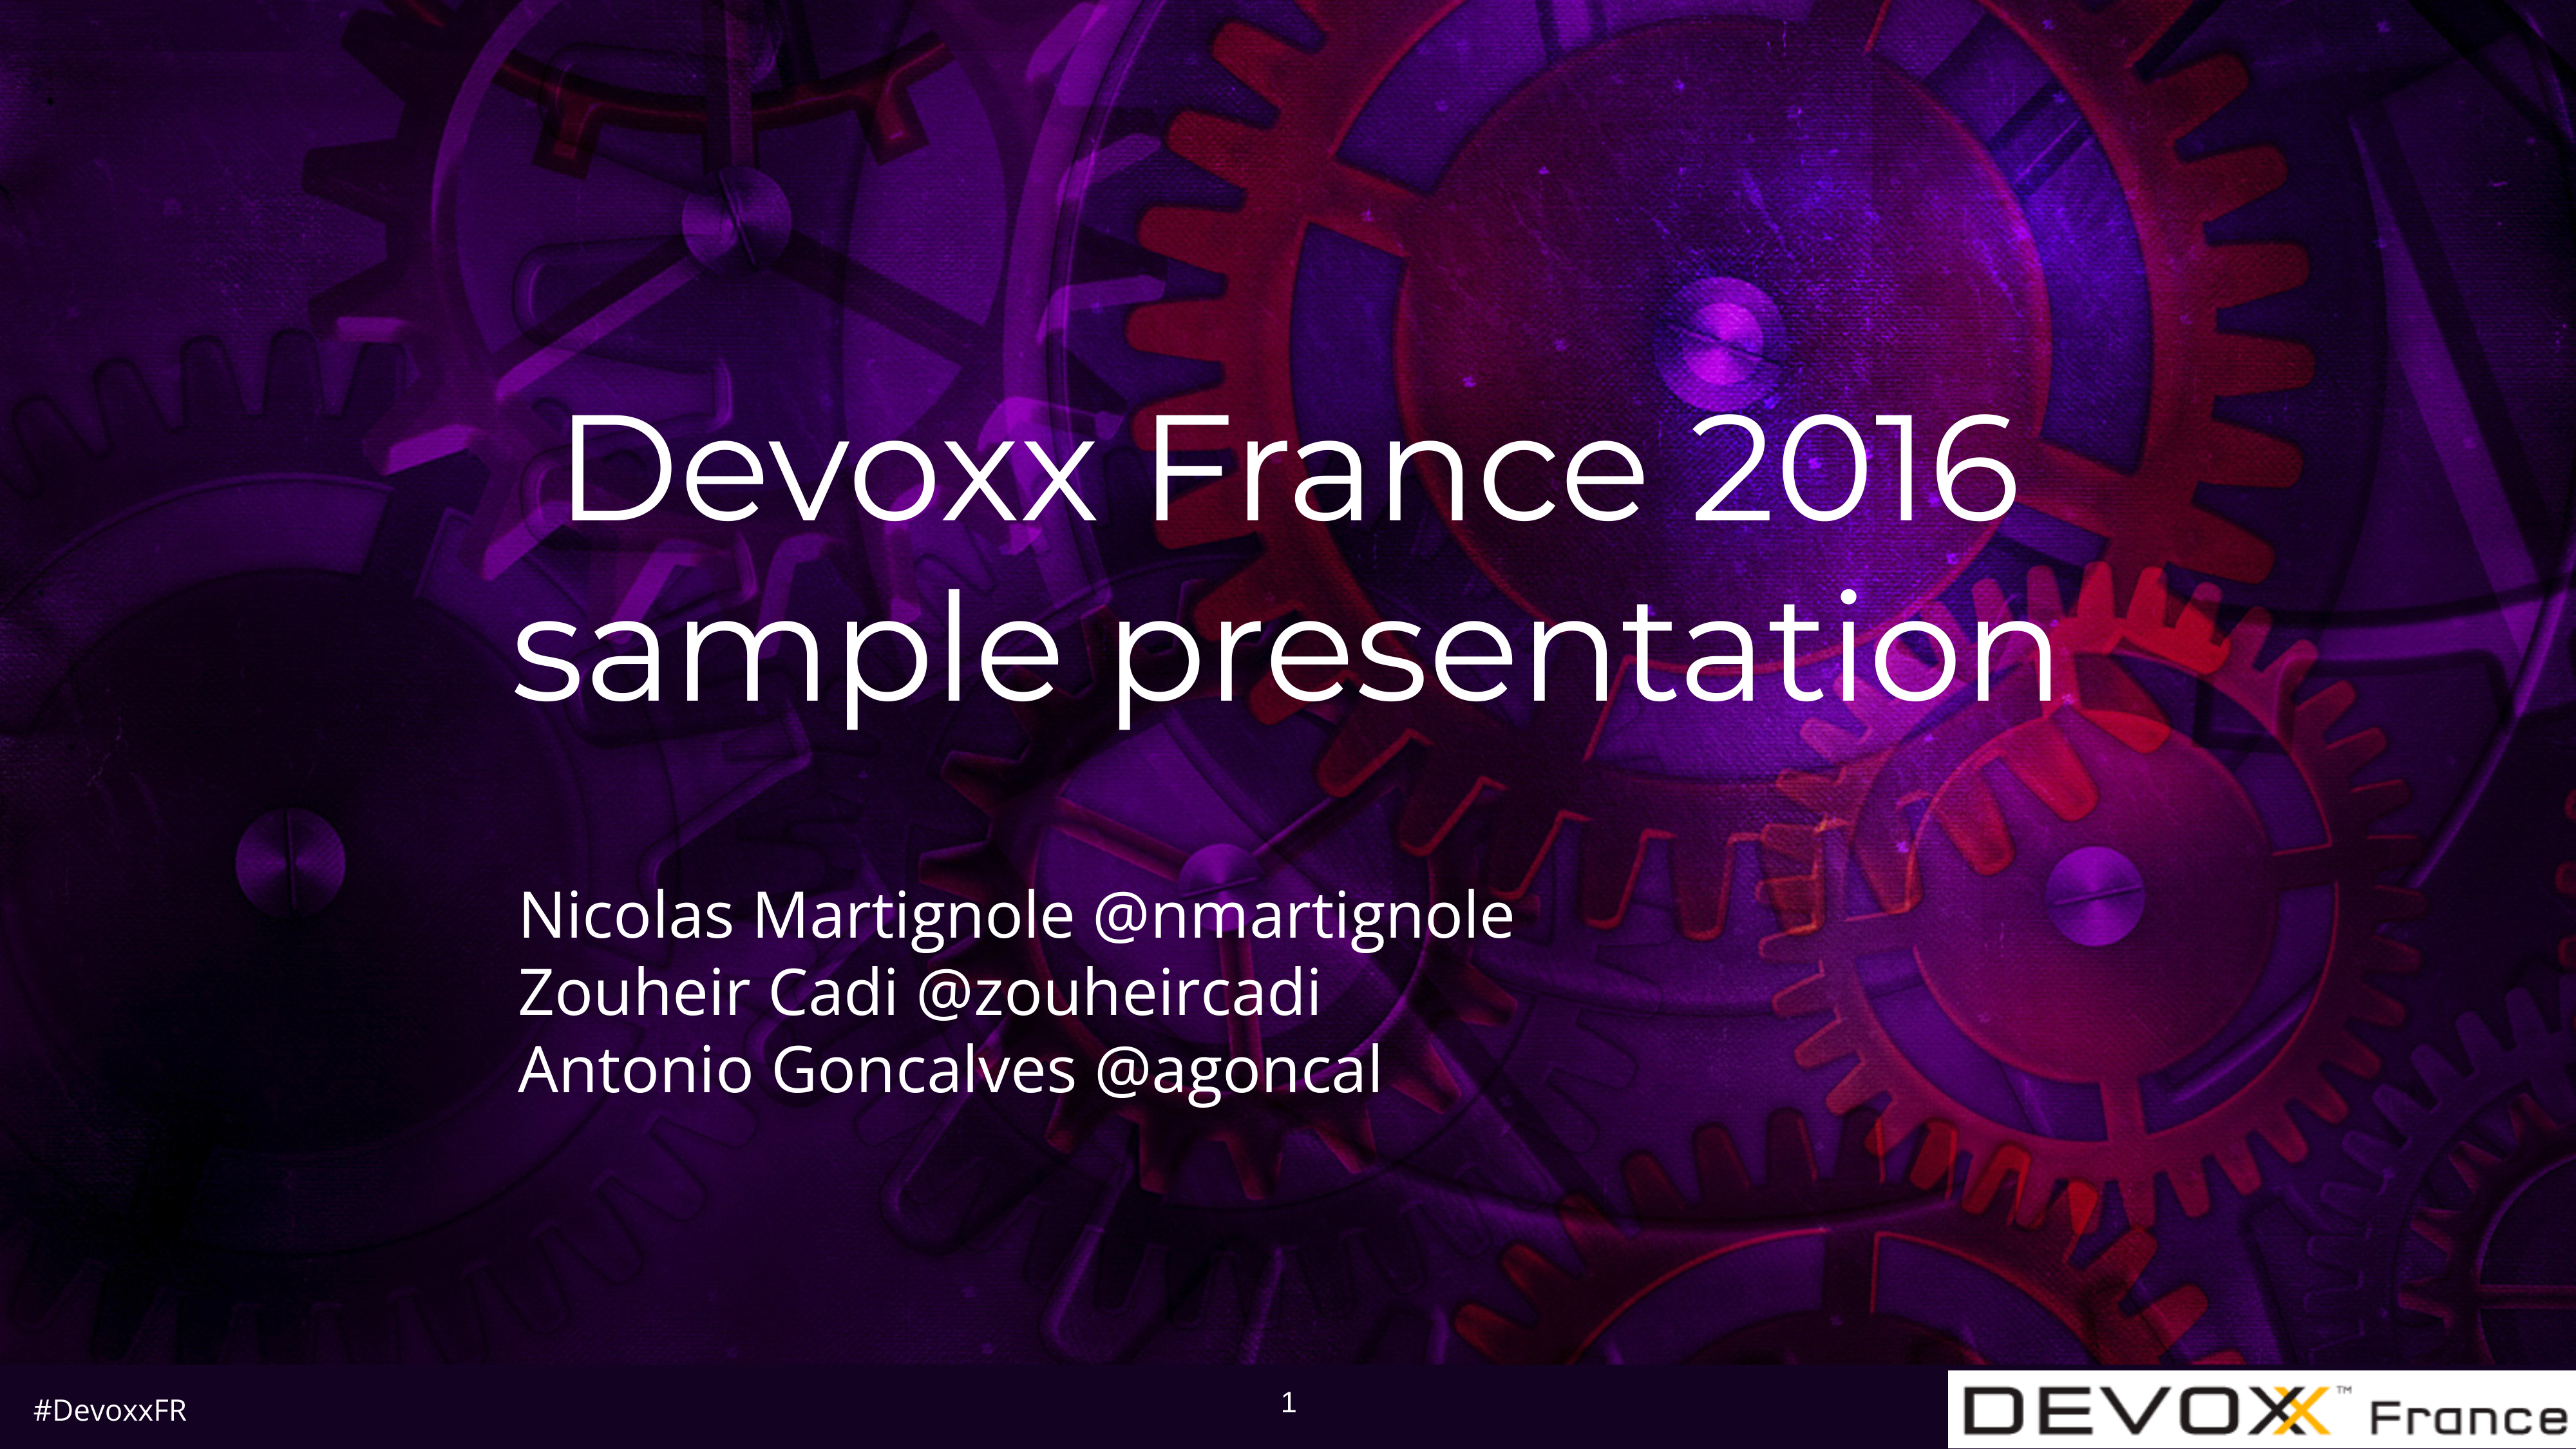

# Devoxx France 2016
sample presentation
Nicolas Martignole @nmartignole
Zouheir Cadi @zouheircadi
Antonio Goncalves @agoncal
1